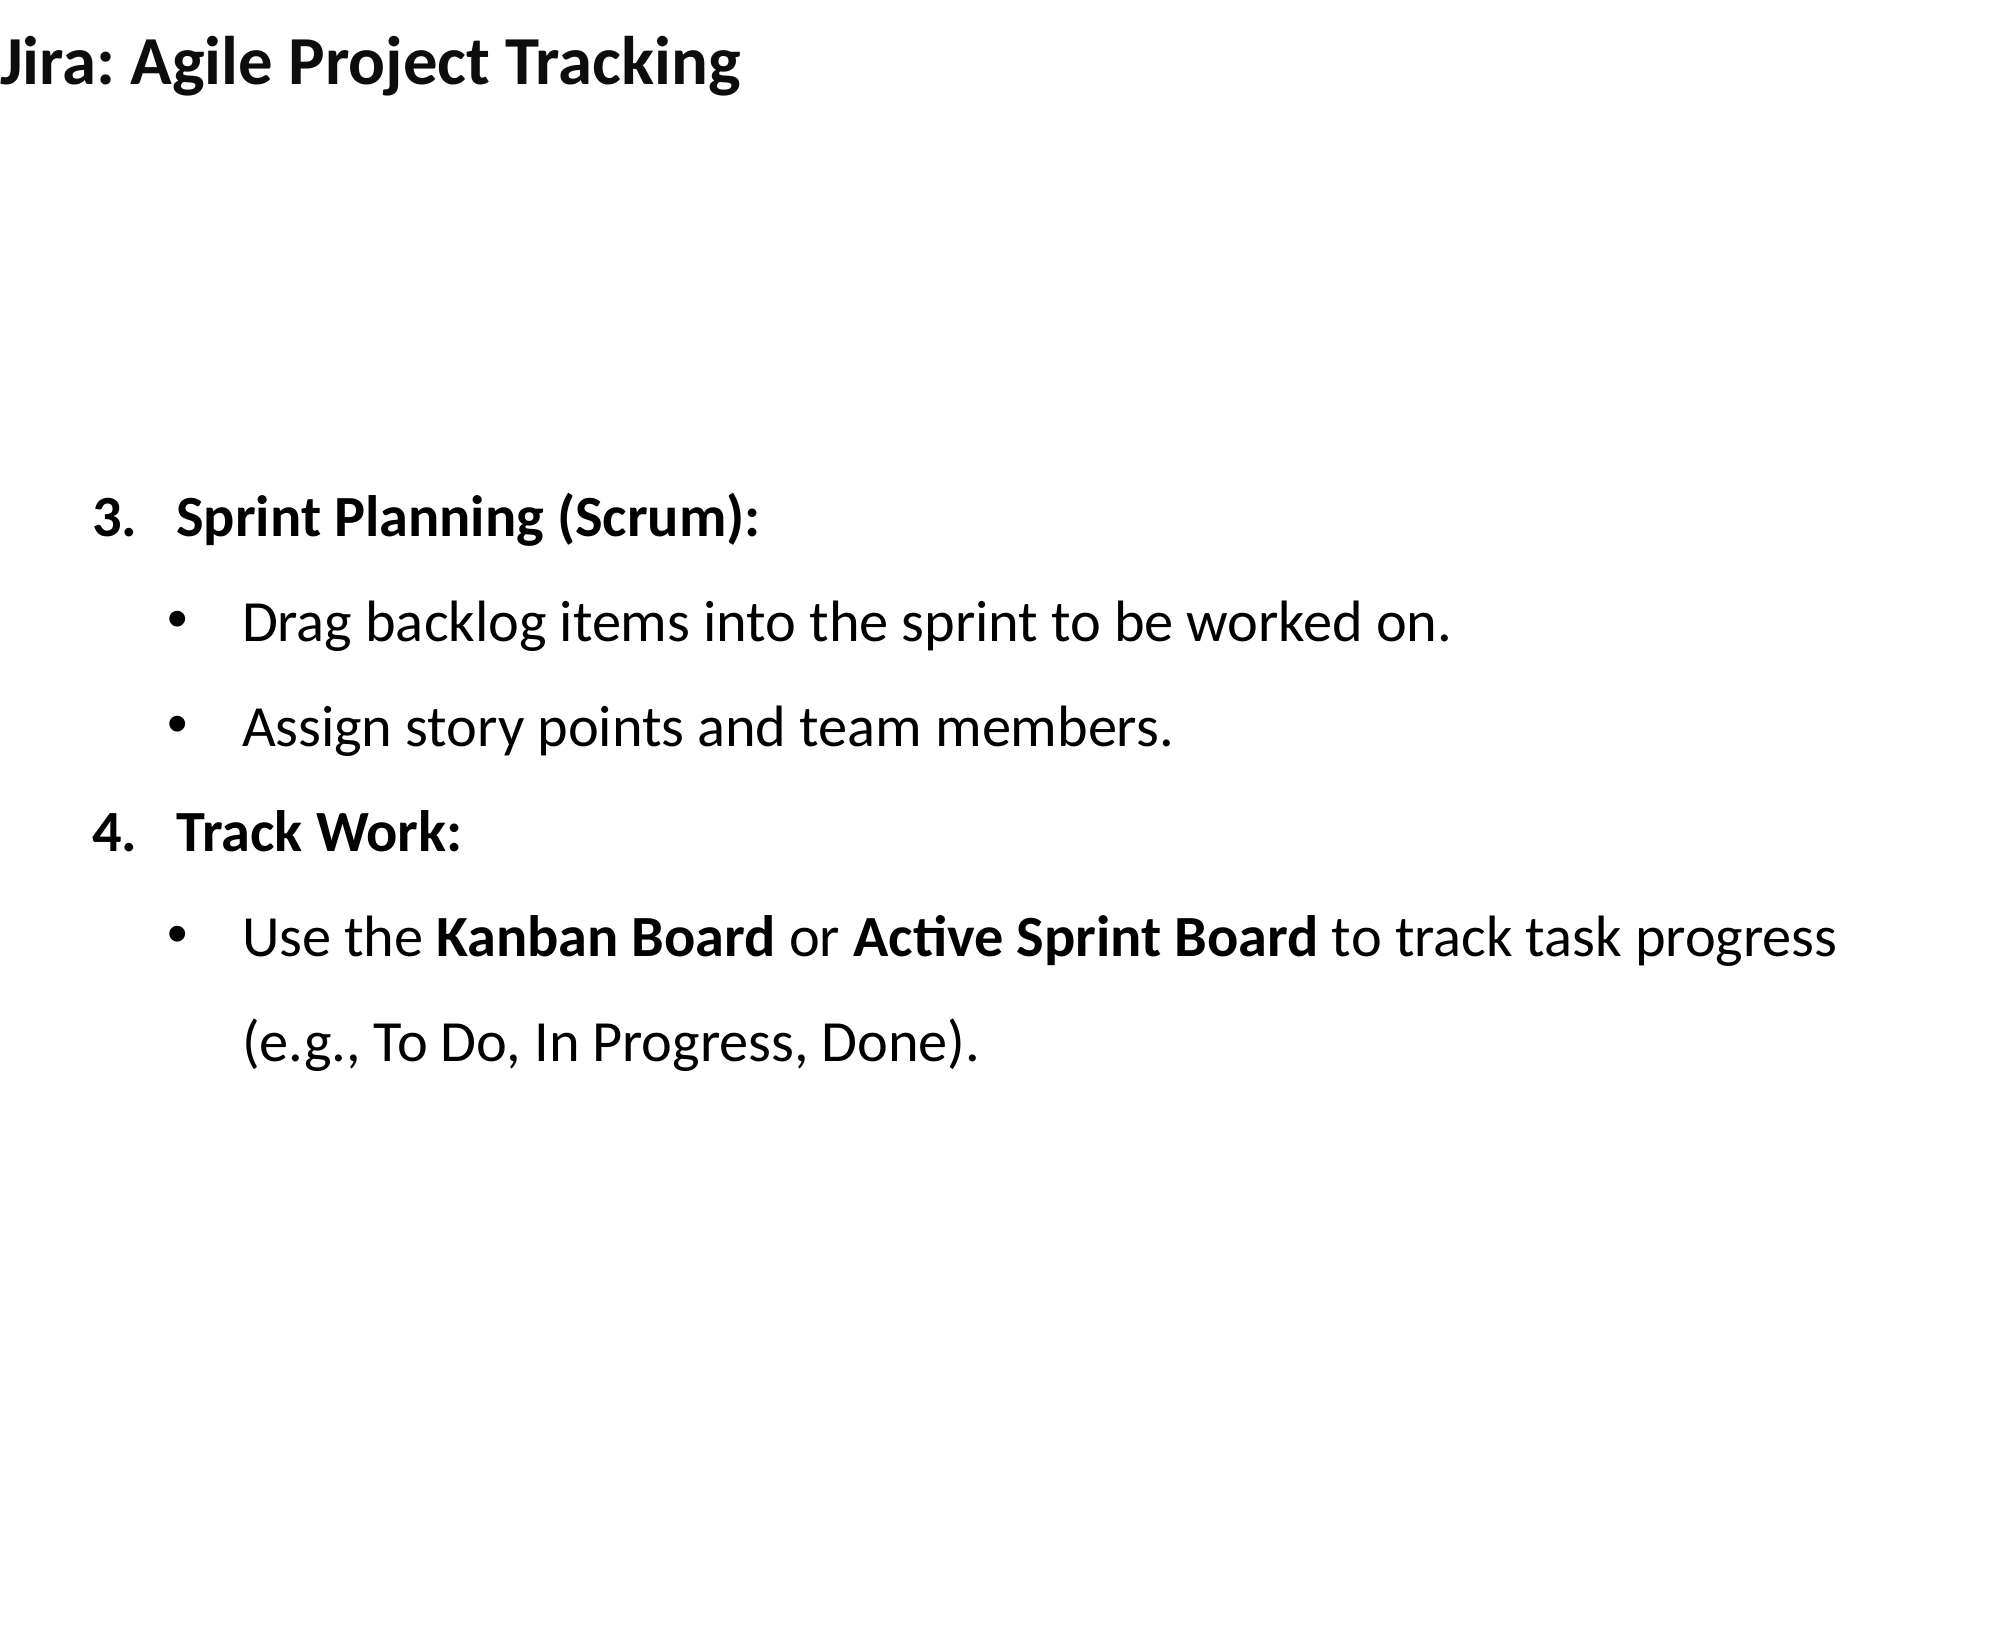

# Jira: Agile Project Tracking
Sprint Planning (Scrum):
Drag backlog items into the sprint to be worked on.
Assign story points and team members.
Track Work:
Use the Kanban Board or Active Sprint Board to track task progress (e.g., To Do, In Progress, Done).